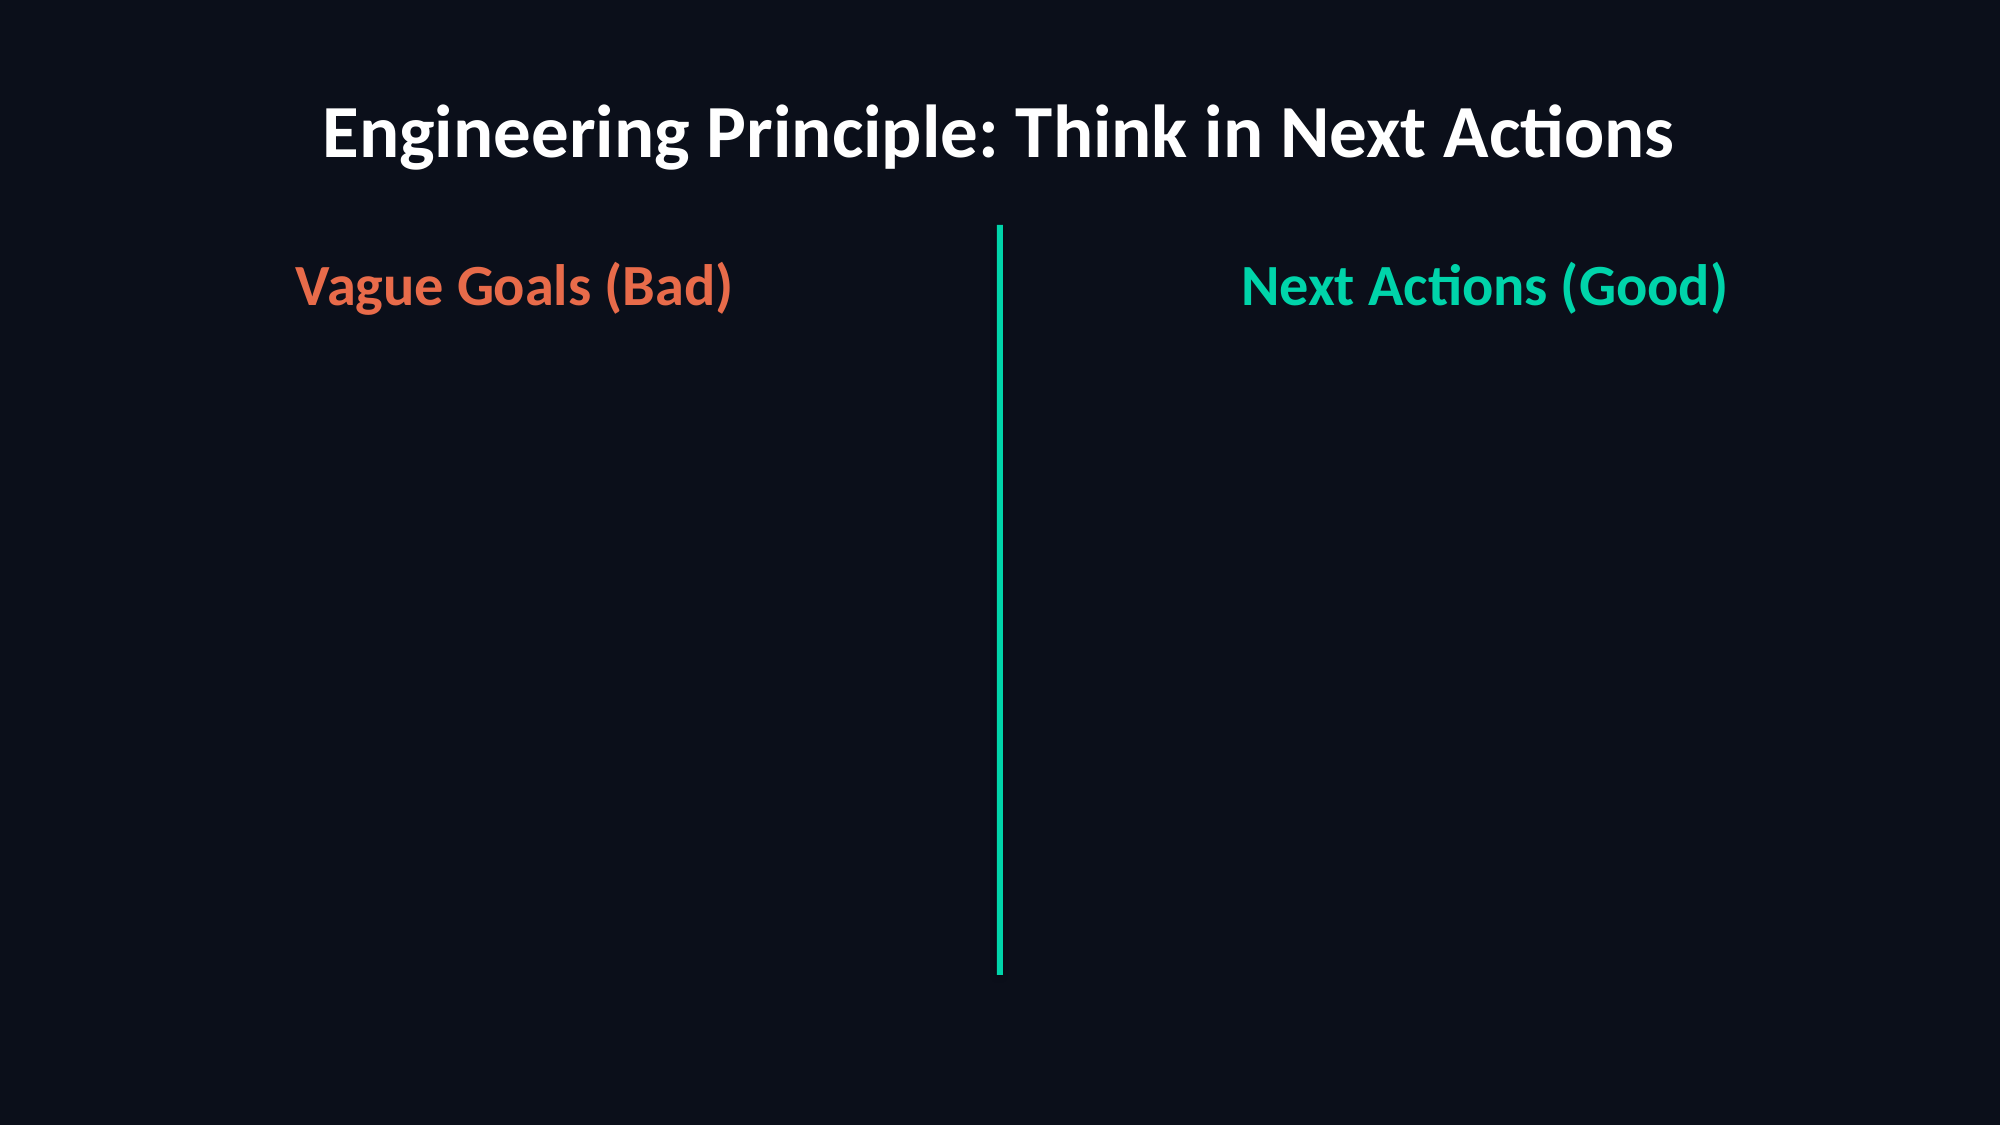

Engineering Principle: Think in Next Actions

Vague Goals (Bad)
Next Actions (Good)